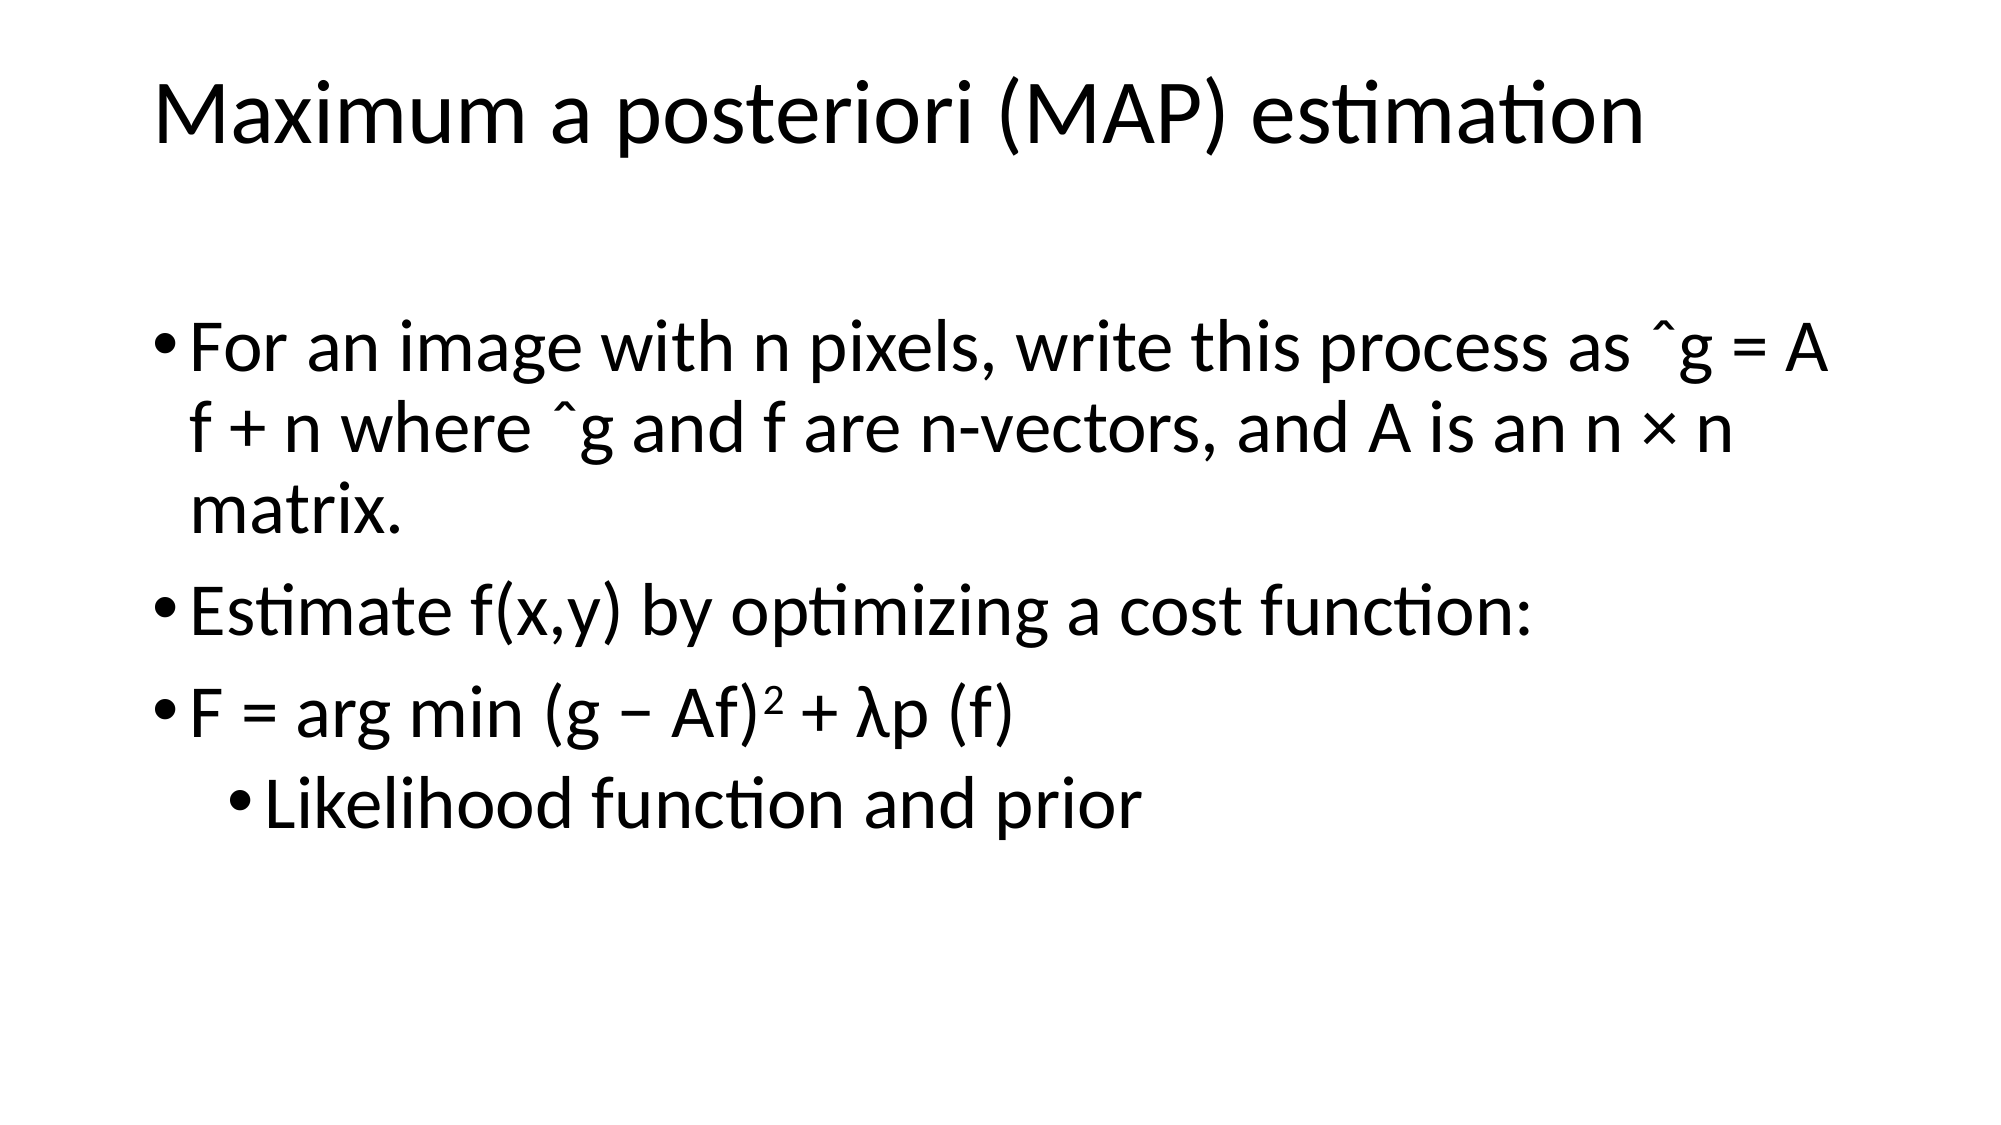

# Maximum a posteriori (MAP) estimation
For an image with n pixels, write this process as ˆg = A f + n where ˆg and f are n-vectors, and A is an n × n matrix.
Estimate f(x,y) by optimizing a cost function:
f = arg min (g − Af)2 + λp (f)
Likelihood function and prior